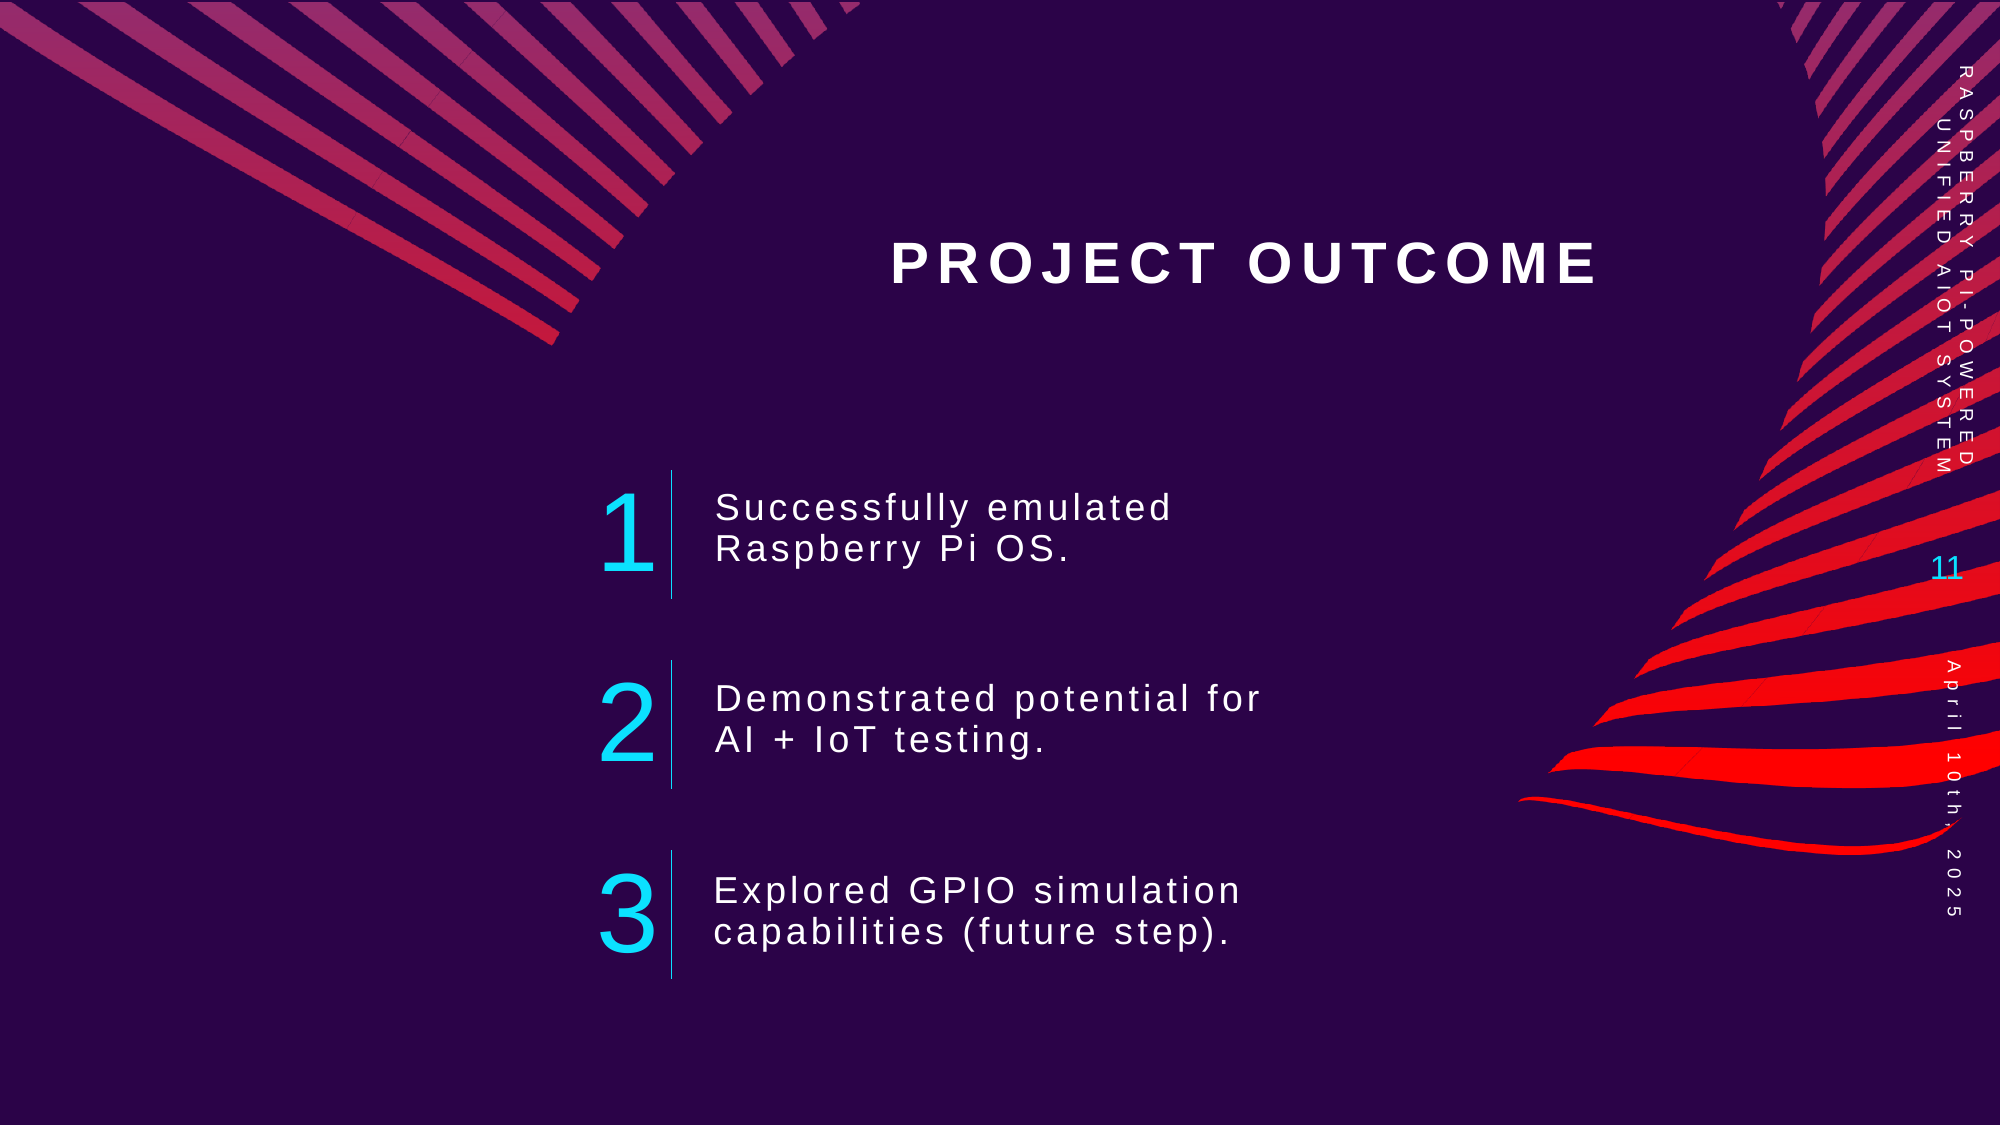

# Project Outcome
Raspberry Pi-Powered Unified AIoT System
1
Successfully emulated Raspberry Pi OS.
11
2
Demonstrated potential for AI + IoT testing.
3
April 10th, 2025
Explored GPIO simulation capabilities (future step).